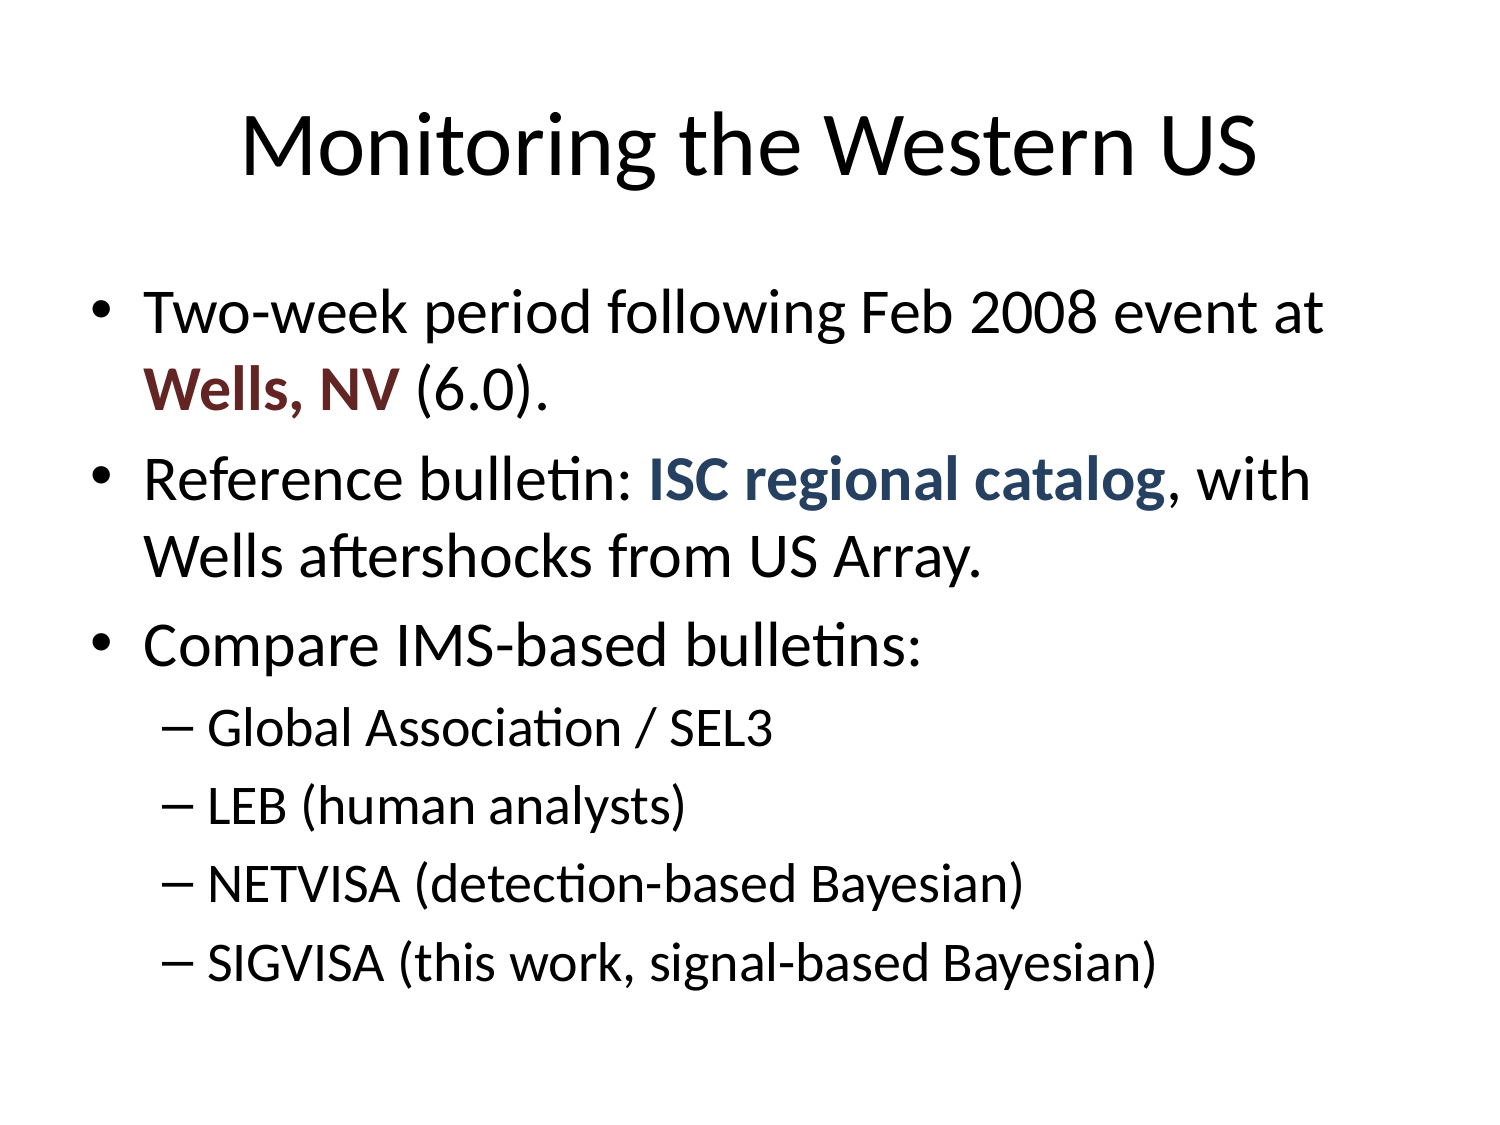

# Monitoring the Western US
Two-week period following Feb 2008 event at Wells, NV (6.0).
Reference bulletin: ISC regional catalog, with Wells aftershocks from US Array.
Compare IMS-based bulletins:
Global Association / SEL3
LEB (human analysts)
NETVISA (detection-based Bayesian)
SIGVISA (this work, signal-based Bayesian)